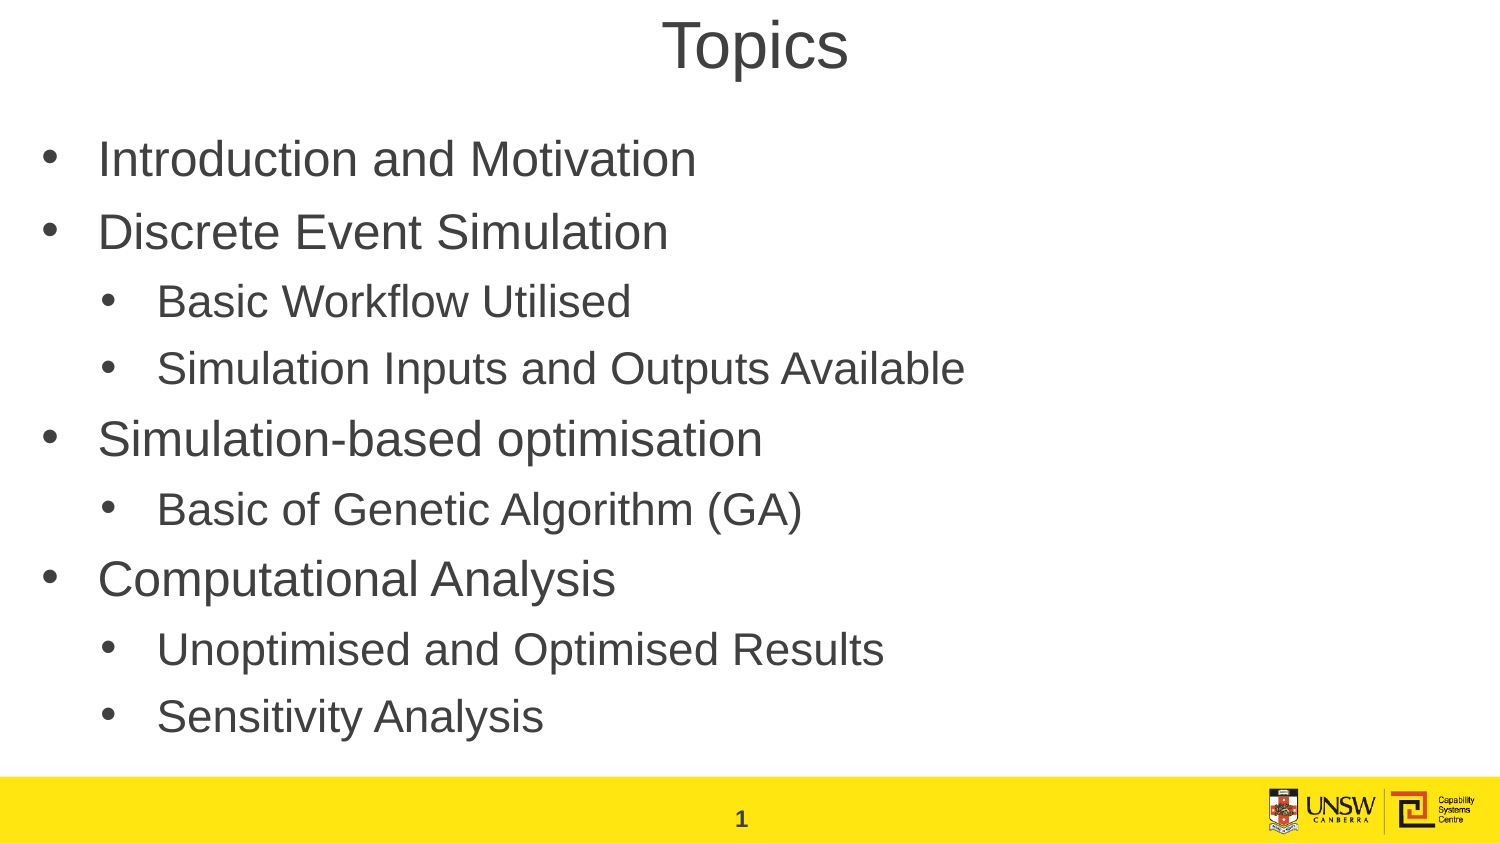

# Topics
Introduction and Motivation
Discrete Event Simulation
Basic Workflow Utilised
Simulation Inputs and Outputs Available
Simulation-based optimisation
Basic of Genetic Algorithm (GA)
Computational Analysis
Unoptimised and Optimised Results
Sensitivity Analysis

1